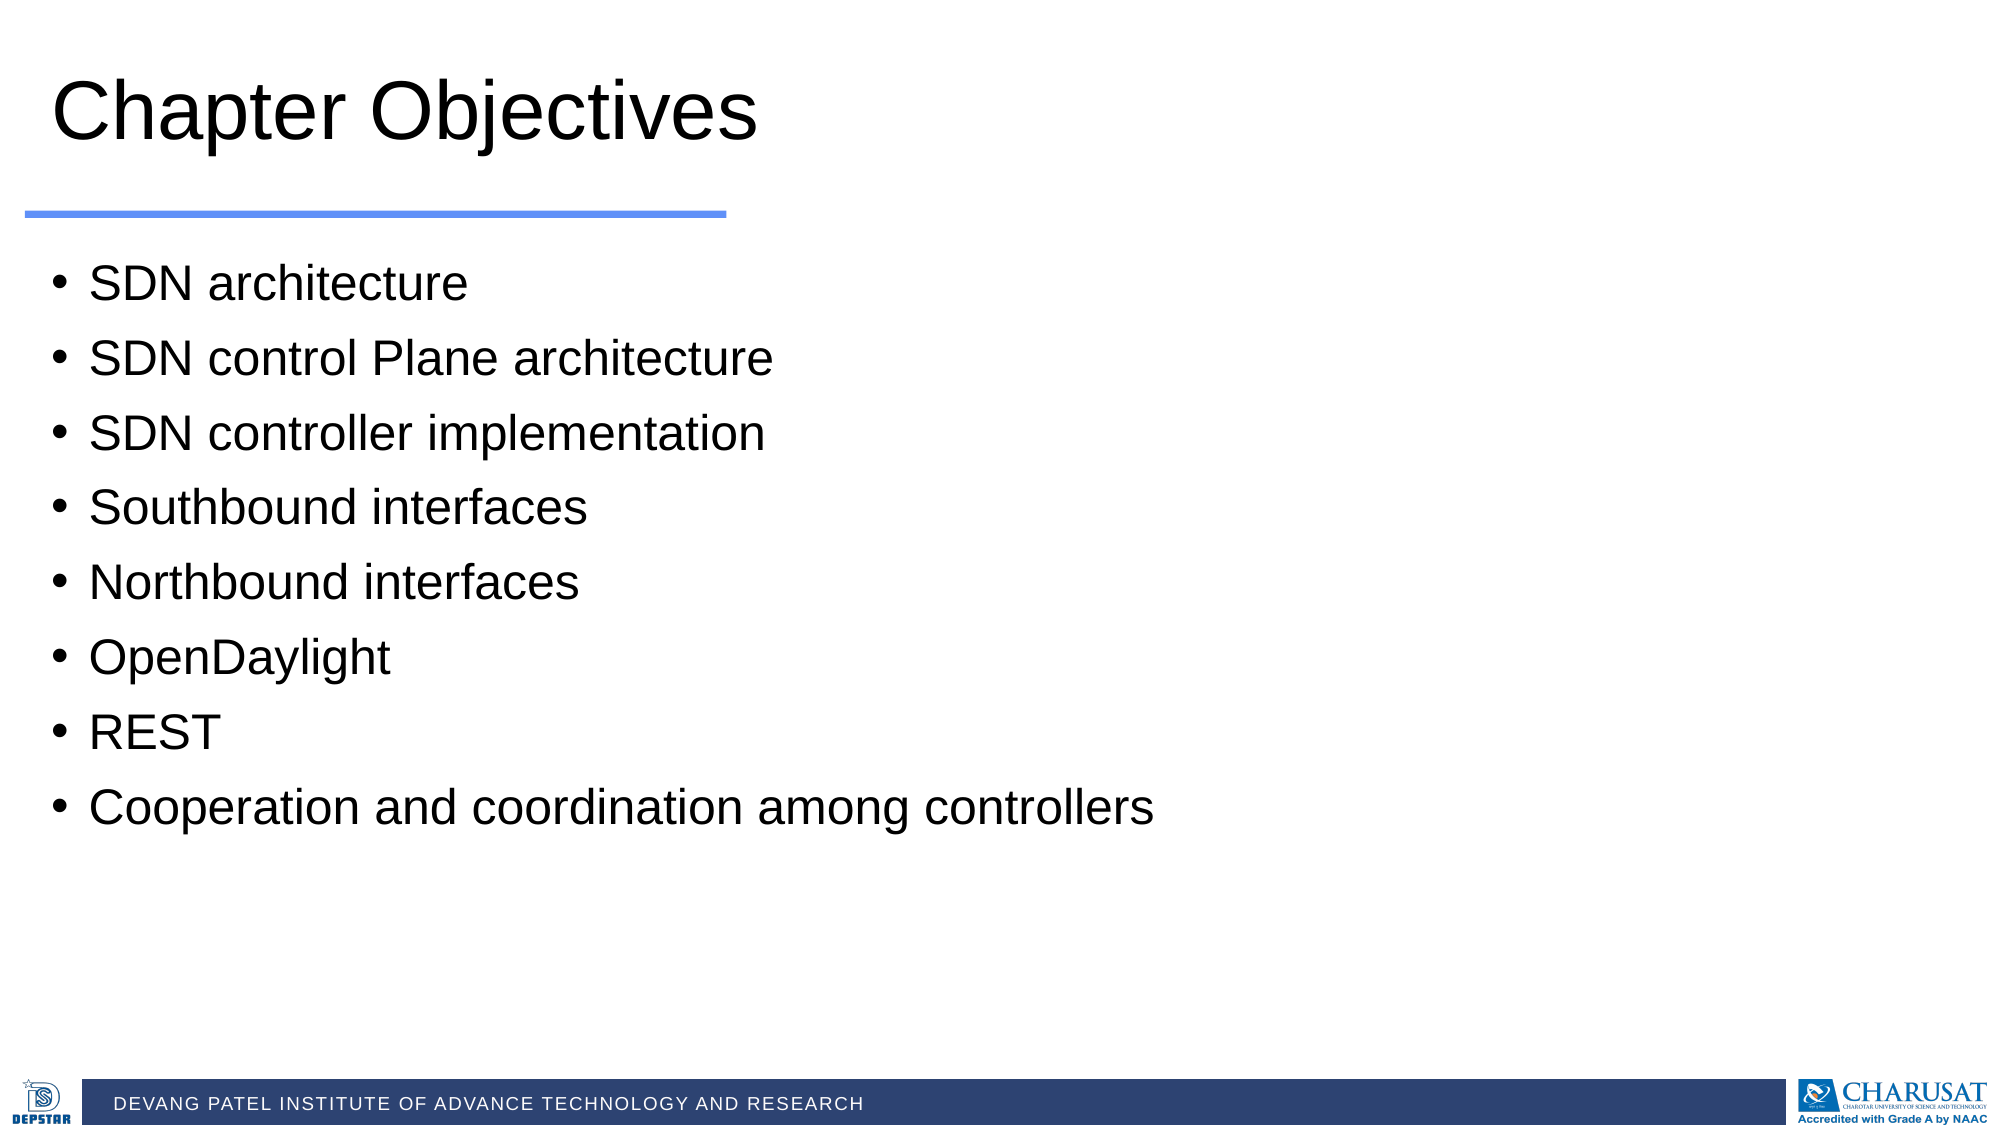

Chapter Objectives
SDN architecture
SDN control Plane architecture
SDN controller implementation
Southbound interfaces
Northbound interfaces
OpenDaylight
REST
Cooperation and coordination among controllers